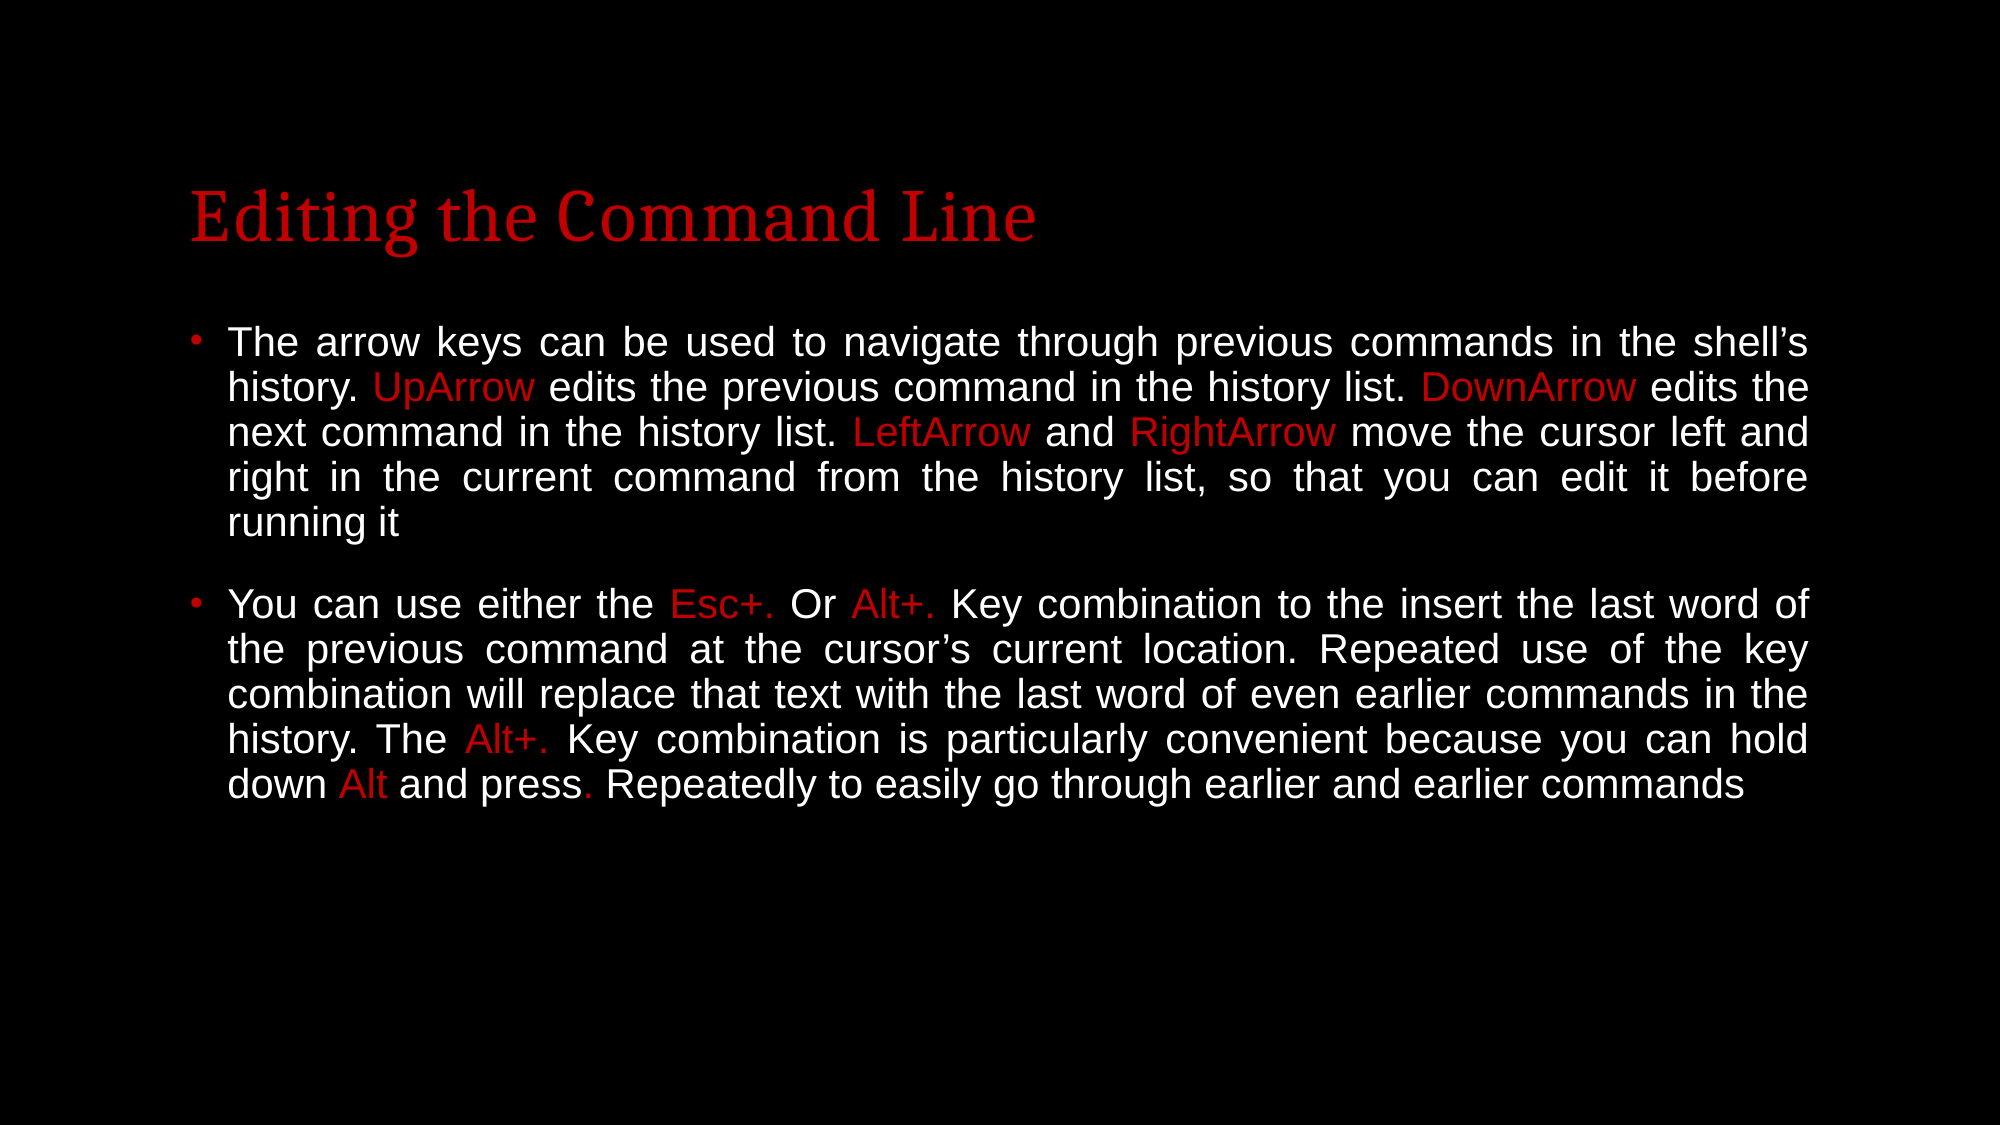

# Editing the Command Line
The arrow keys can be used to navigate through previous commands in the shell’s history. UpArrow edits the previous command in the history list. DownArrow edits the next command in the history list. LeftArrow and RightArrow move the cursor left and right in the current command from the history list, so that you can edit it before running it
You can use either the Esc+. Or Alt+. Key combination to the insert the last word of the previous command at the cursor’s current location. Repeated use of the key combination will replace that text with the last word of even earlier commands in the history. The Alt+. Key combination is particularly convenient because you can hold down Alt and press. Repeatedly to easily go through earlier and earlier commands